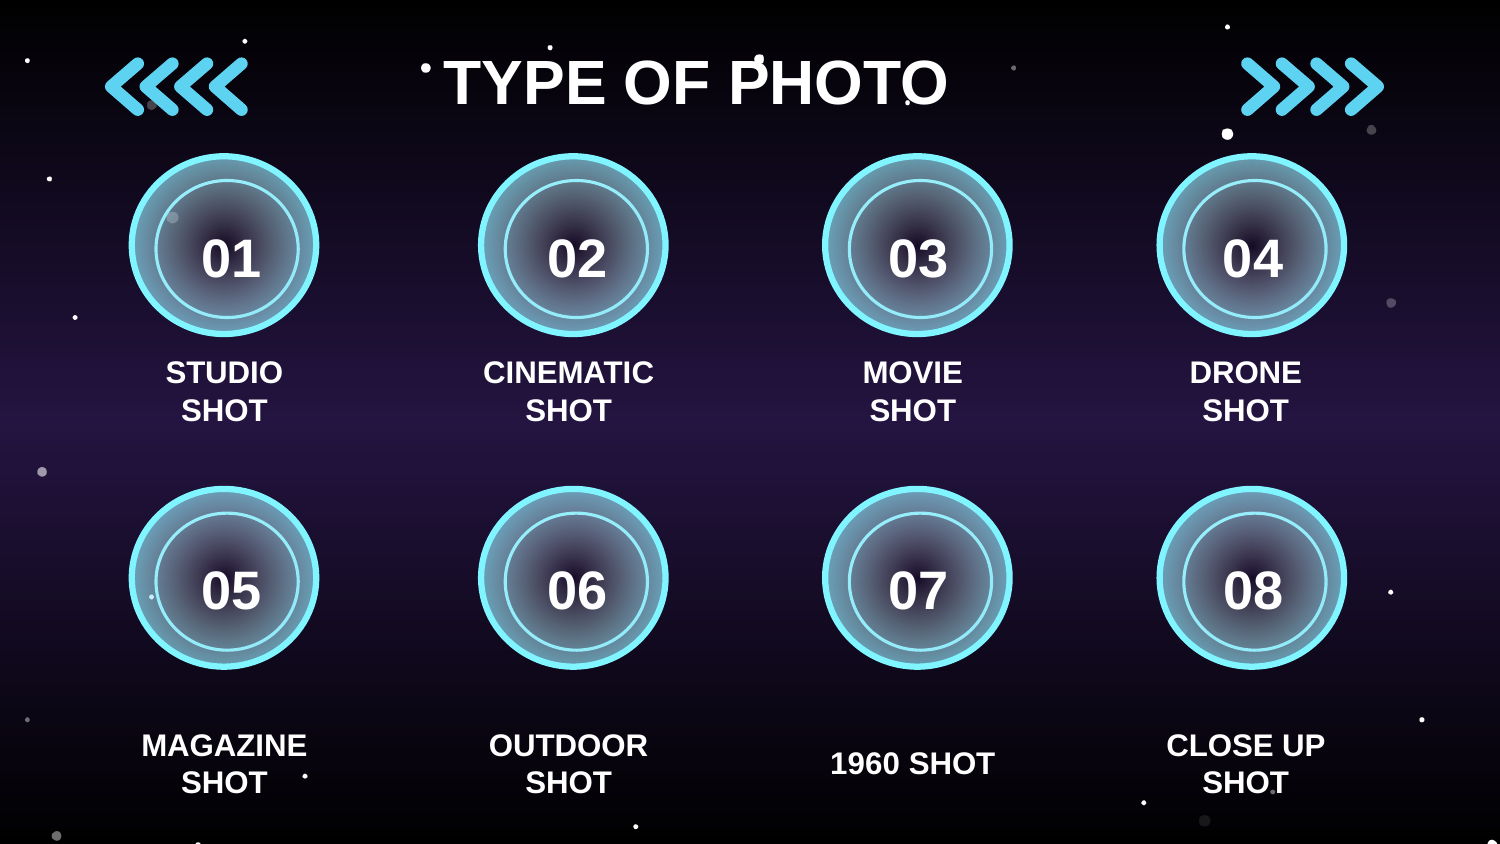

# TYPE OF PHOTO

01
02
03
04
STUDIO SHOT
CINEMATIC SHOT
MOVIE SHOT
DRONE SHOT

05
06
07
08
MAGAZINE SHOT
OUTDOOR SHOT
1960 SHOT
CLOSE UP SHOT